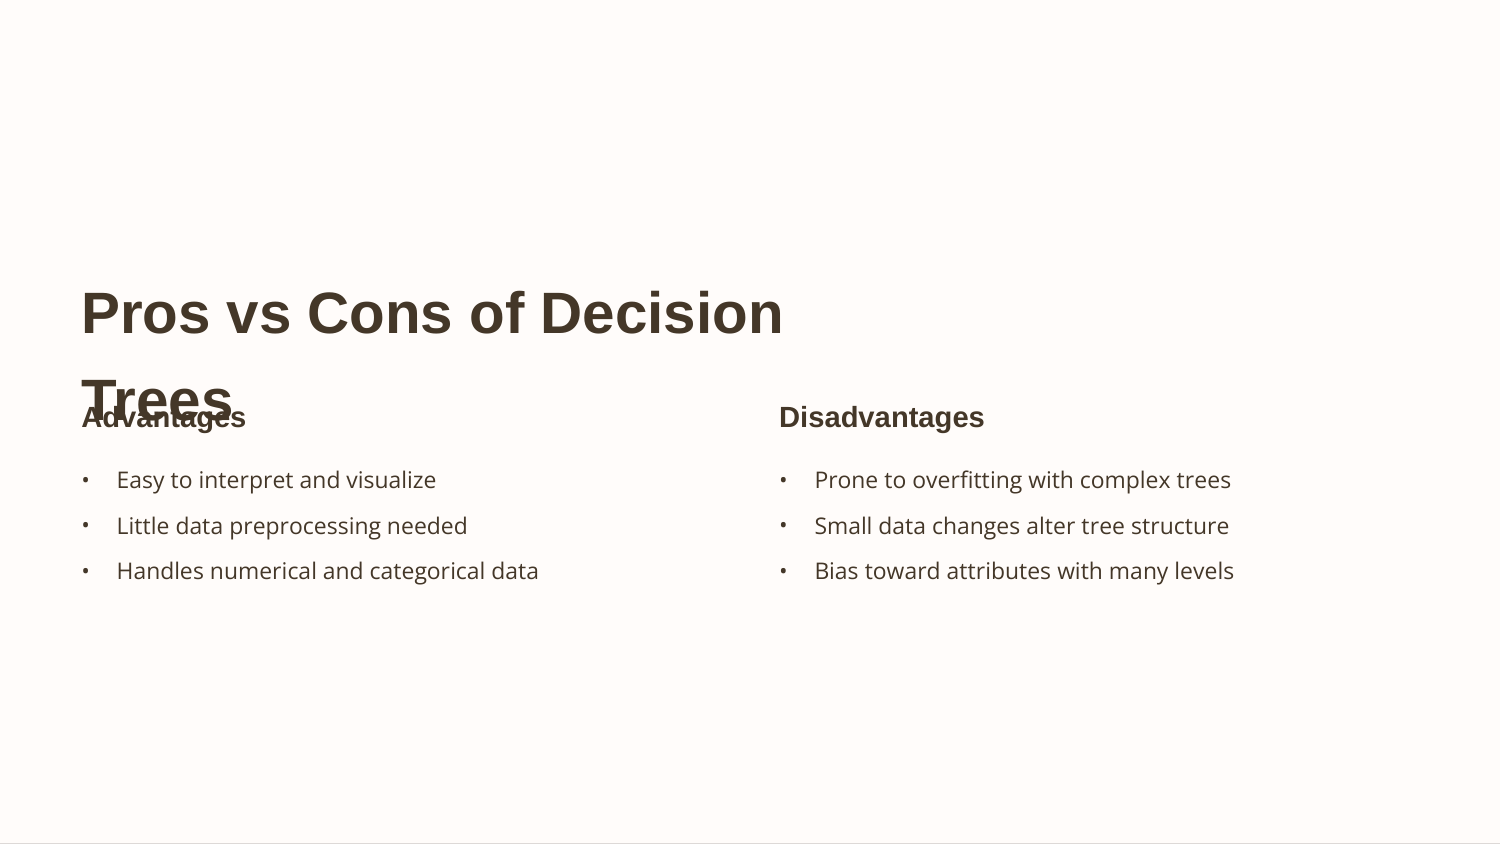

Pros vs Cons of Decision Trees
Advantages
Disadvantages
Easy to interpret and visualize
Prone to overfitting with complex trees
Little data preprocessing needed
Small data changes alter tree structure
Handles numerical and categorical data
Bias toward attributes with many levels